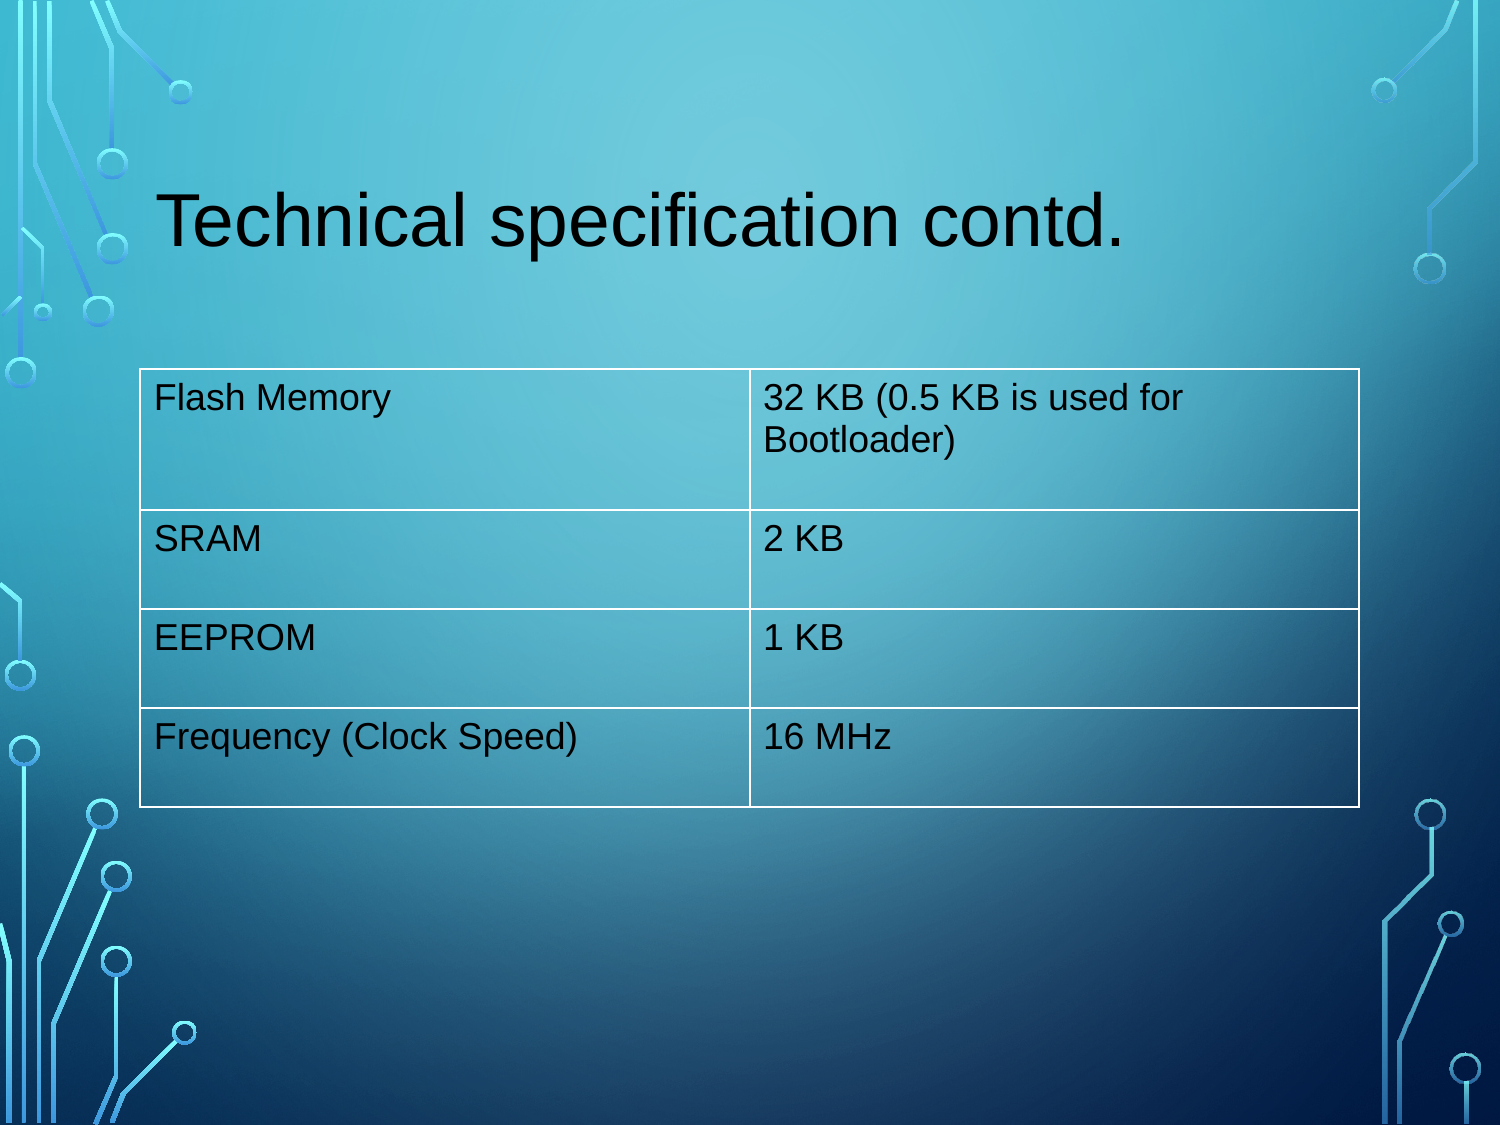

# Technical specification contd.
| Flash Memory | 32 KB (0.5 KB is used for Bootloader) |
| --- | --- |
| SRAM | 2 KB |
| EEPROM | 1 KB |
| Frequency (Clock Speed) | 16 MHz |